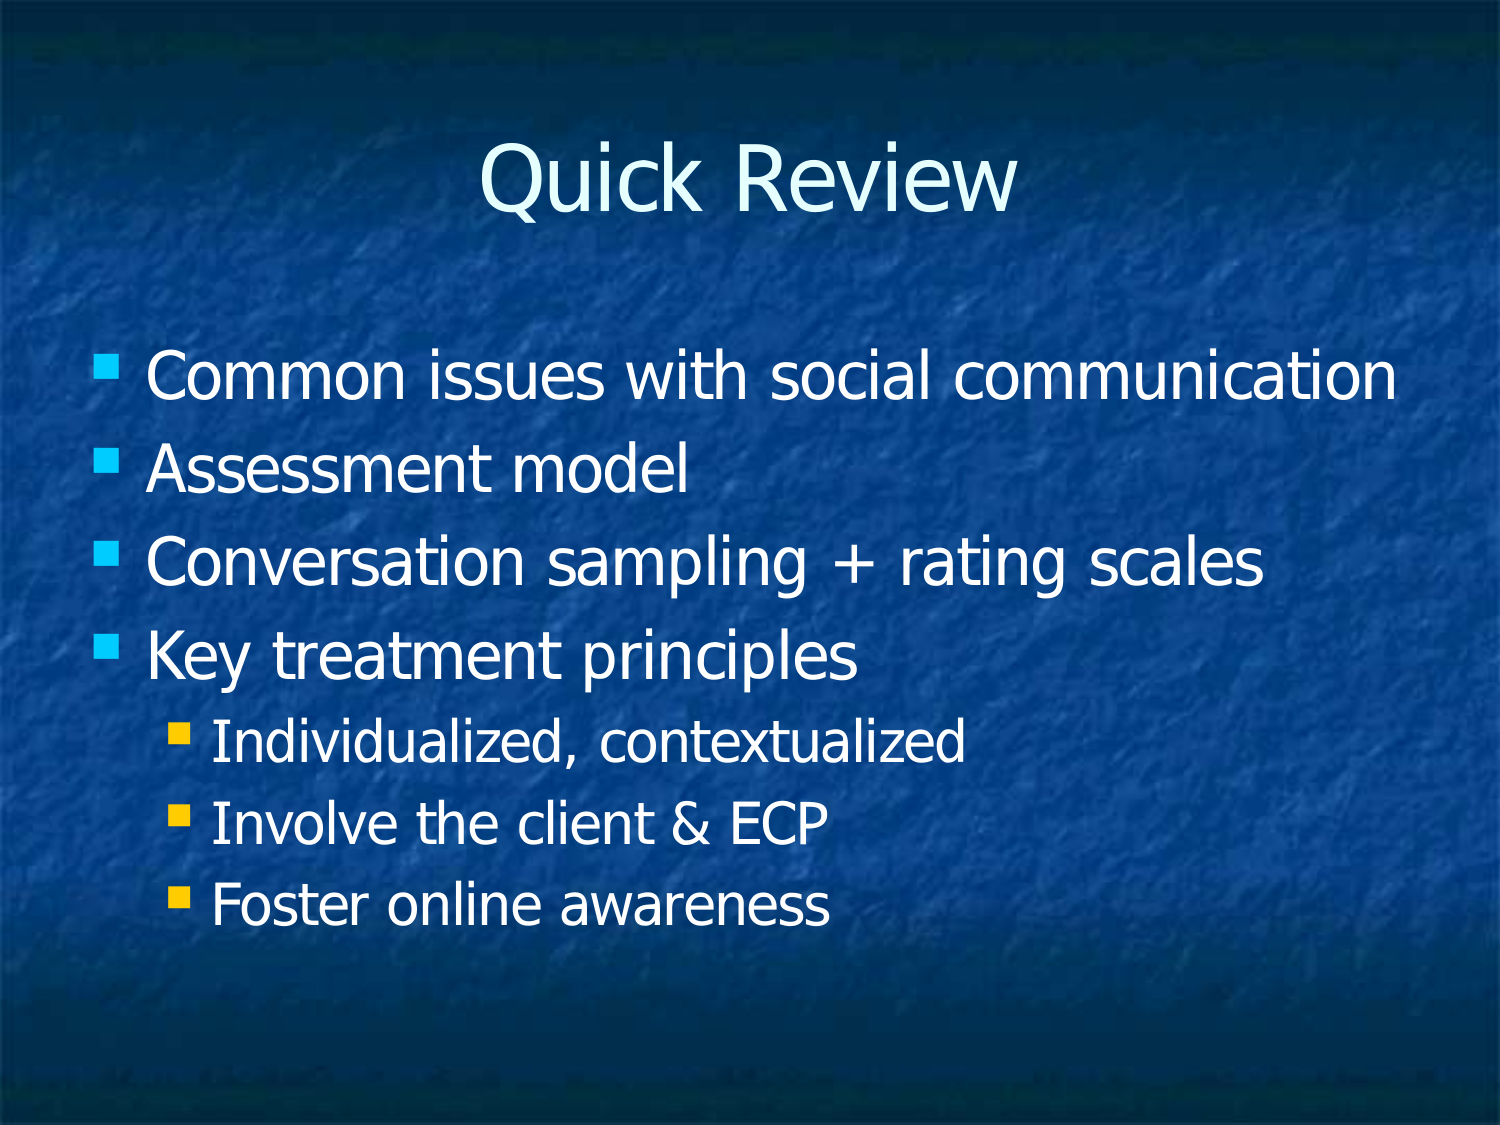

# Quick Review
Common issues with social communication
Assessment model
Conversation sampling + rating scales
Key treatment principles
Individualized, contextualized
Involve the client & ECP
Foster online awareness